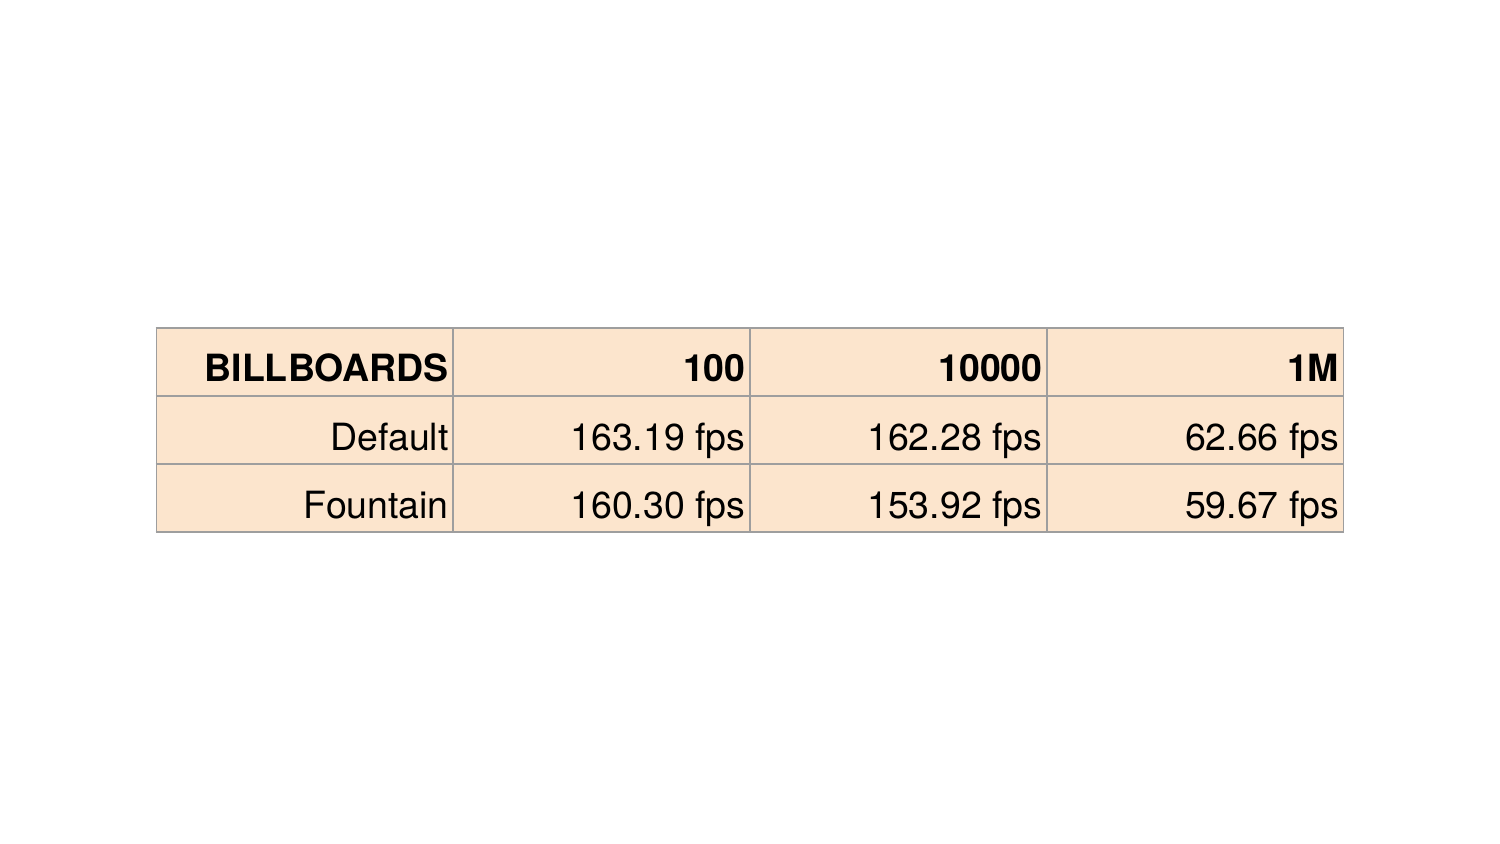

| BILLBOARDS | 100 | 10000 | 1M |
| --- | --- | --- | --- |
| Default | 163.19 fps | 162.28 fps | 62.66 fps |
| Fountain | 160.30 fps | 153.92 fps | 59.67 fps |